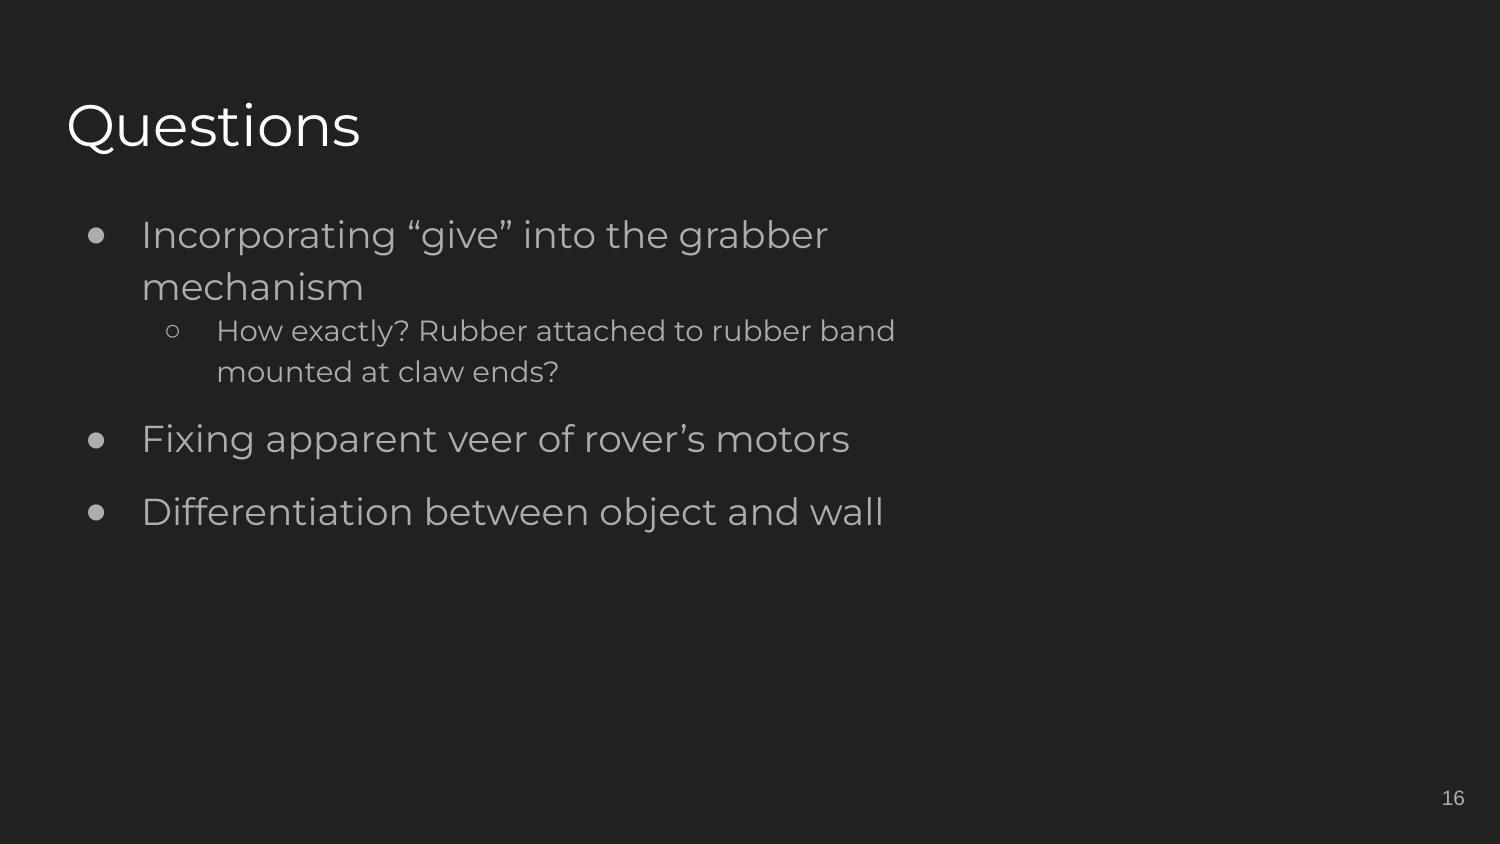

# Questions
Incorporating “give” into the grabber mechanism
How exactly? Rubber attached to rubber band mounted at claw ends?
Fixing apparent veer of rover’s motors
Differentiation between object and wall
16